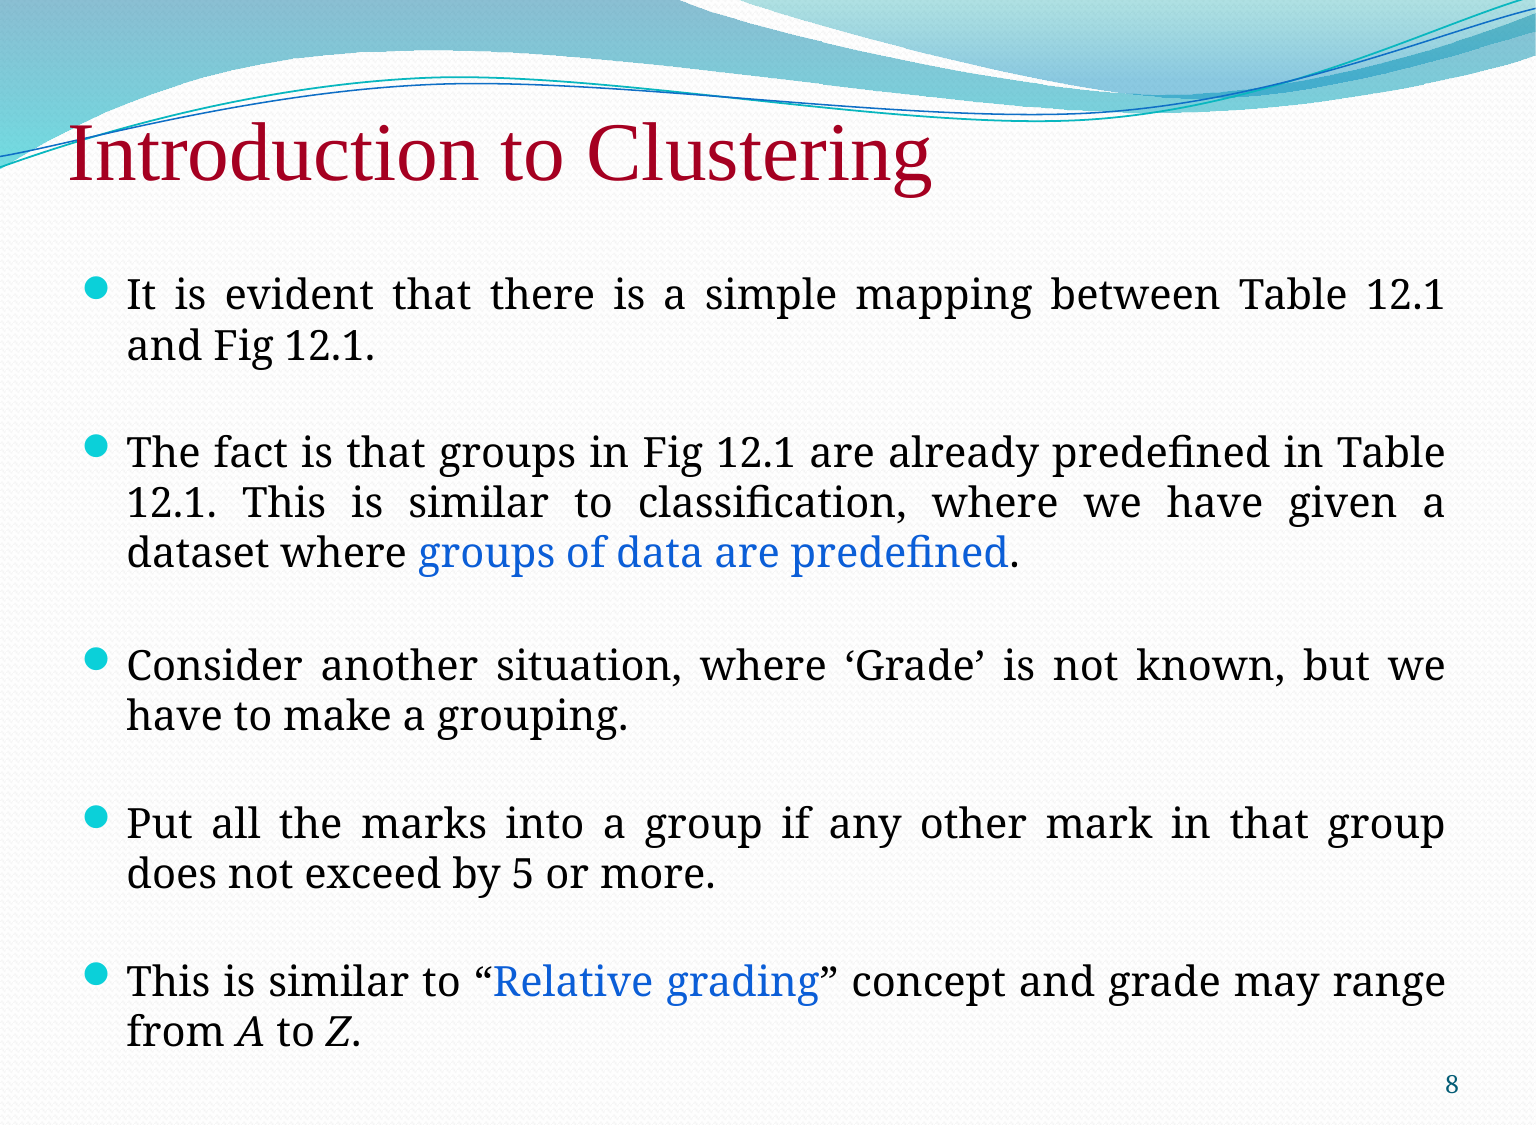

# Introduction to Clustering
It is evident that there is a simple mapping between Table 12.1 and Fig 12.1.

The fact is that groups in Fig 12.1 are already predefined in Table 12.1. This is similar to classification, where we have given a dataset where groups of data are predefined.

Consider another situation, where ‘Grade’ is not known, but we have to make a grouping.

Put all the marks into a group if any other mark in that group does not exceed by 5 or more.

This is similar to “Relative grading” concept and grade may range from A to Z.

8